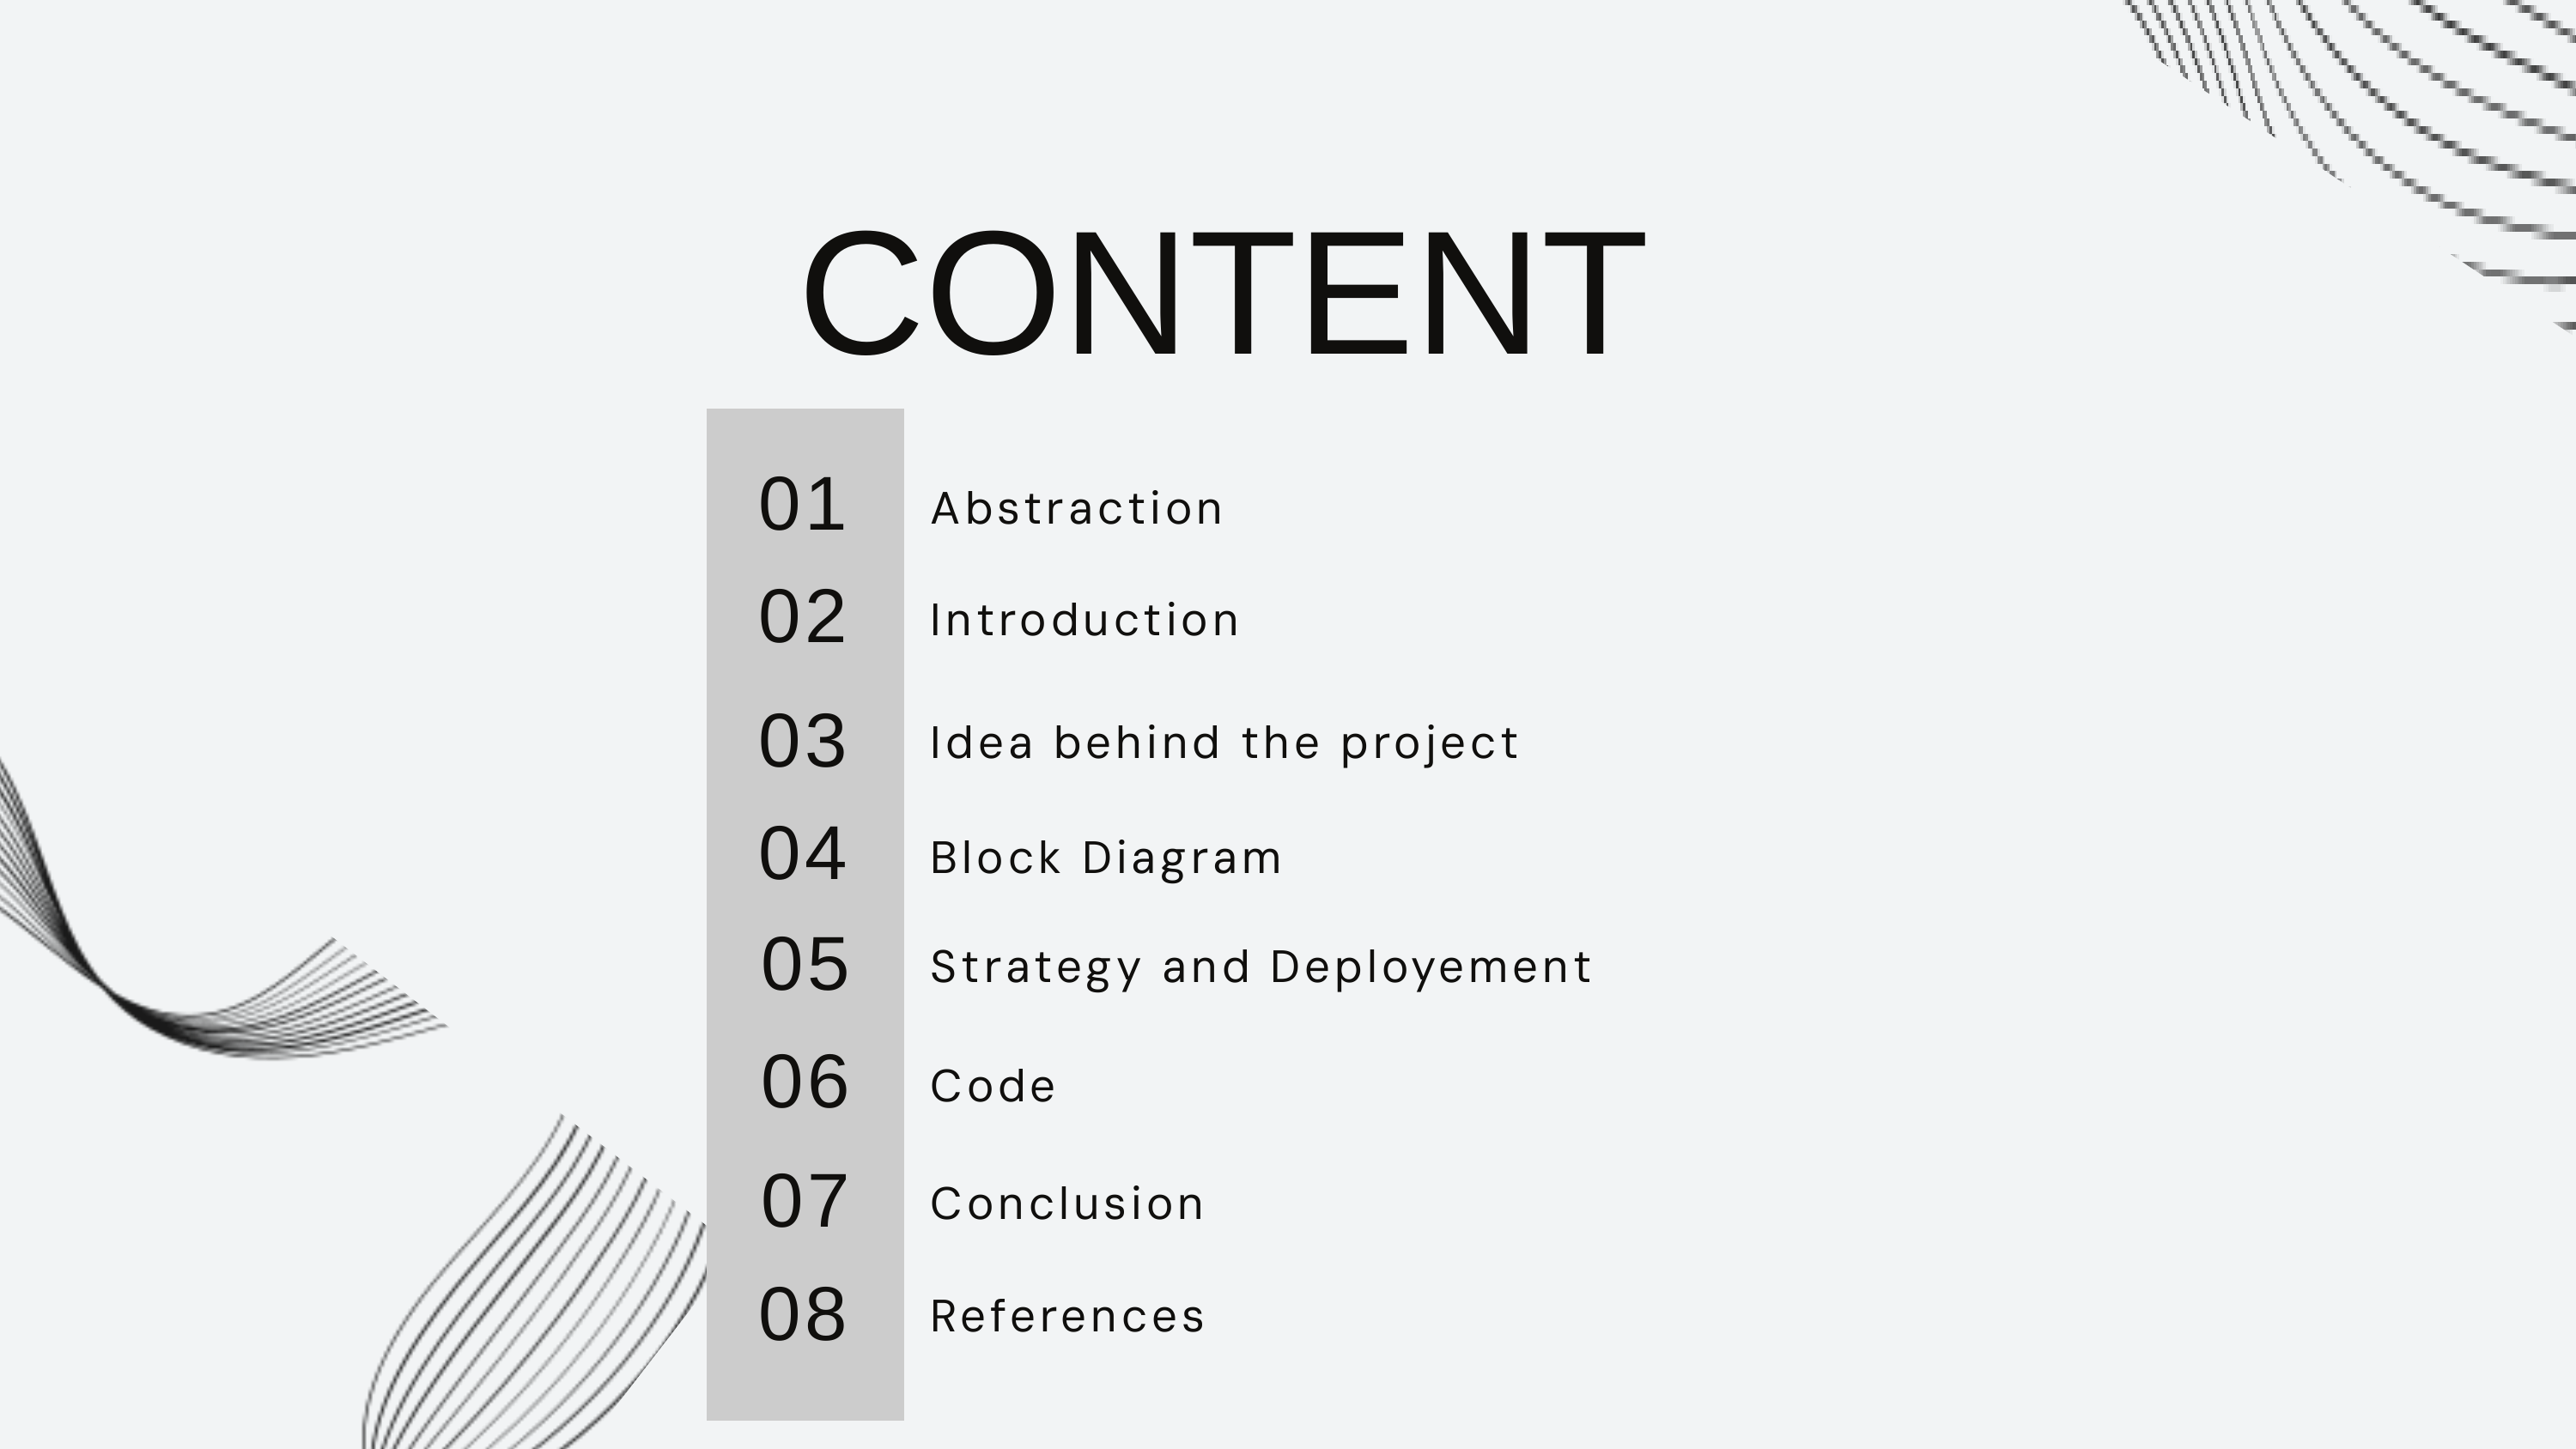

CONTENT

01
Abstraction
02
Introduction
03
Idea behind the project

04
Block Diagram
05
Strategy and Deployement
06
Code
07
Conclusion
08
References